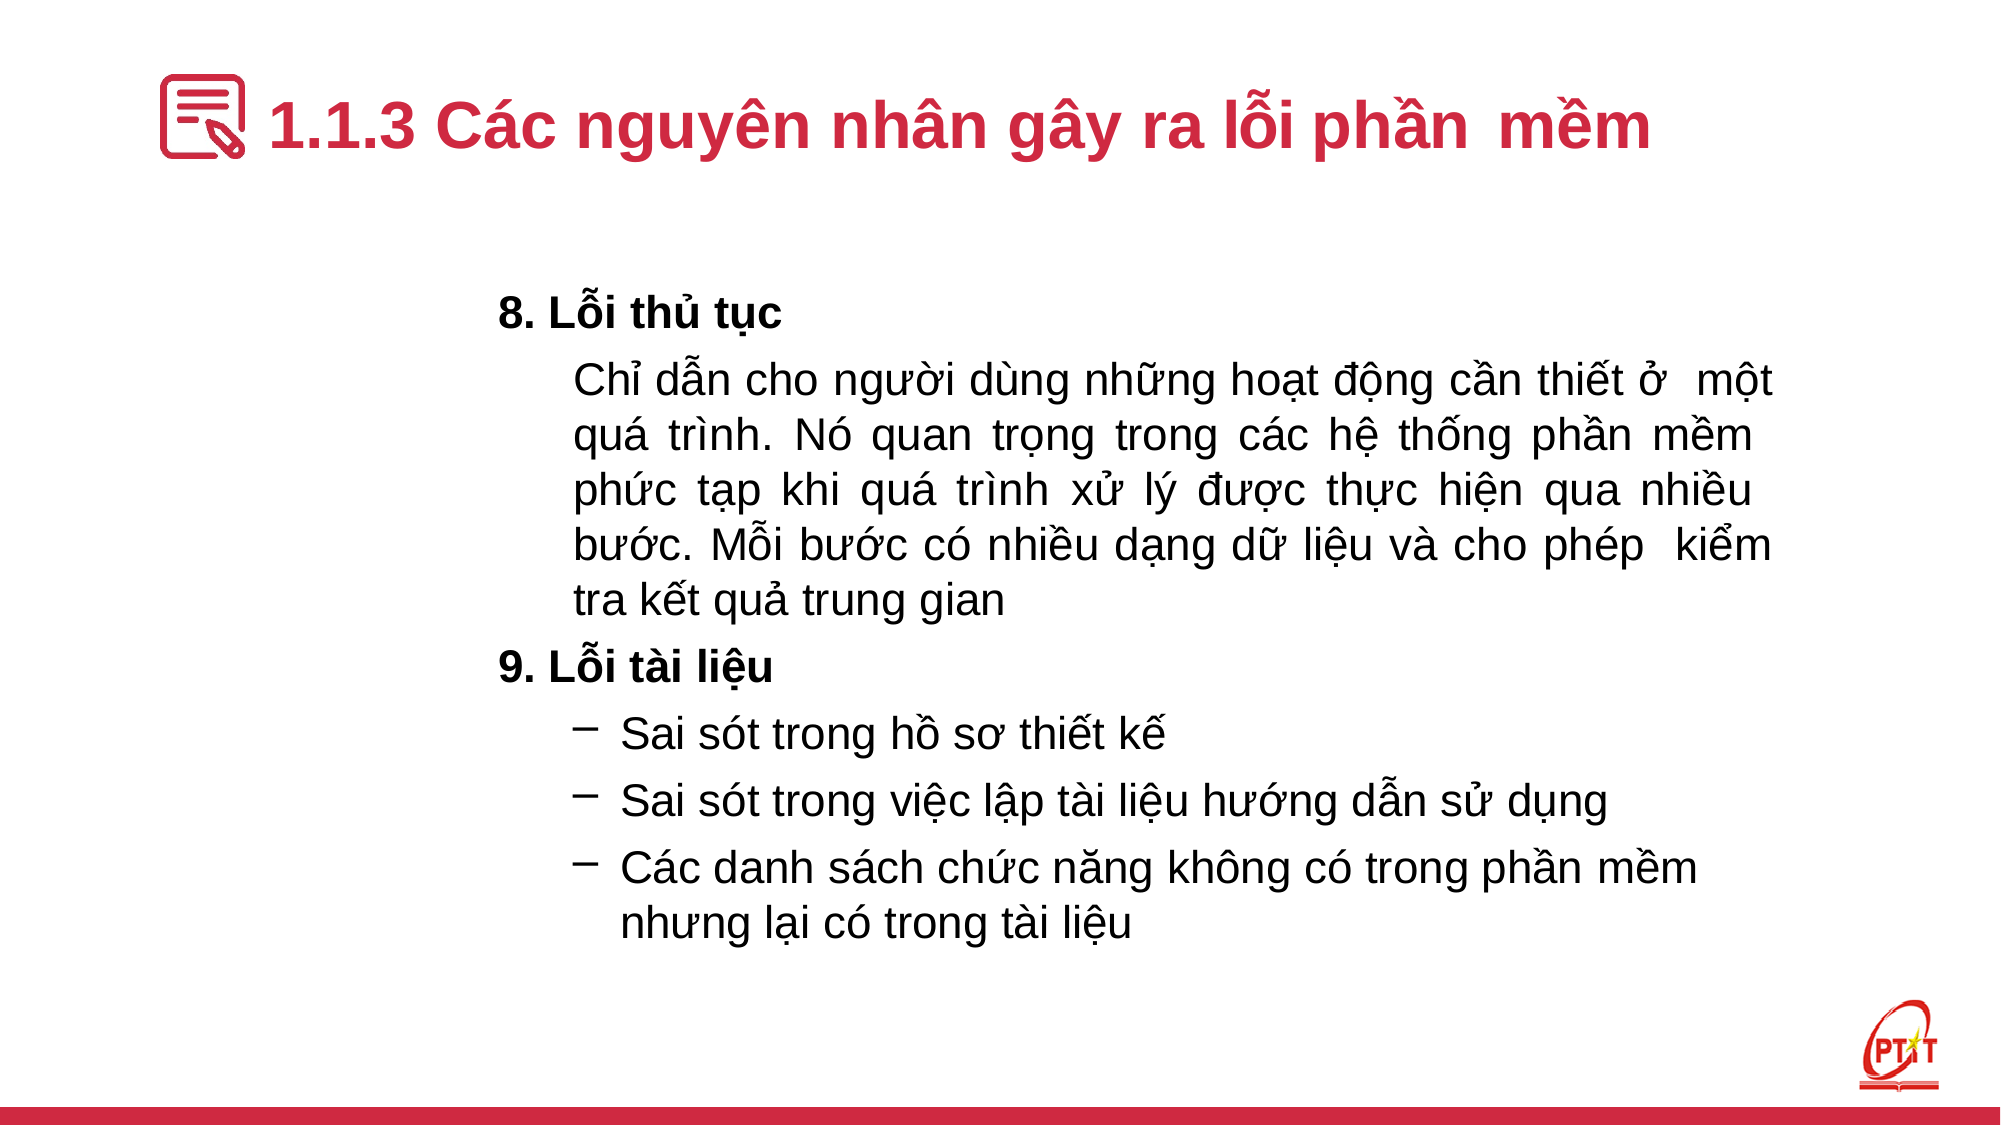

# 1.1.3 Các nguyên nhân gây ra lỗi phần mềm
8. Lỗi thủ tục
Chỉ dẫn cho người dùng những hoạt động cần thiết ở  một quá trình. Nó quan trọng trong các hệ thống phần mềm  phức tạp khi quá trình xử lý được thực hiện qua nhiều  bước. Mỗi bước có nhiều dạng dữ liệu và cho phép  kiểm tra kết quả trung gian
9. Lỗi tài liệu
Sai sót trong hồ sơ thiết kế
Sai sót trong việc lập tài liệu hướng dẫn sử dụng
Các danh sách chức năng không có trong phần mềm
nhưng lại có trong tài liệu